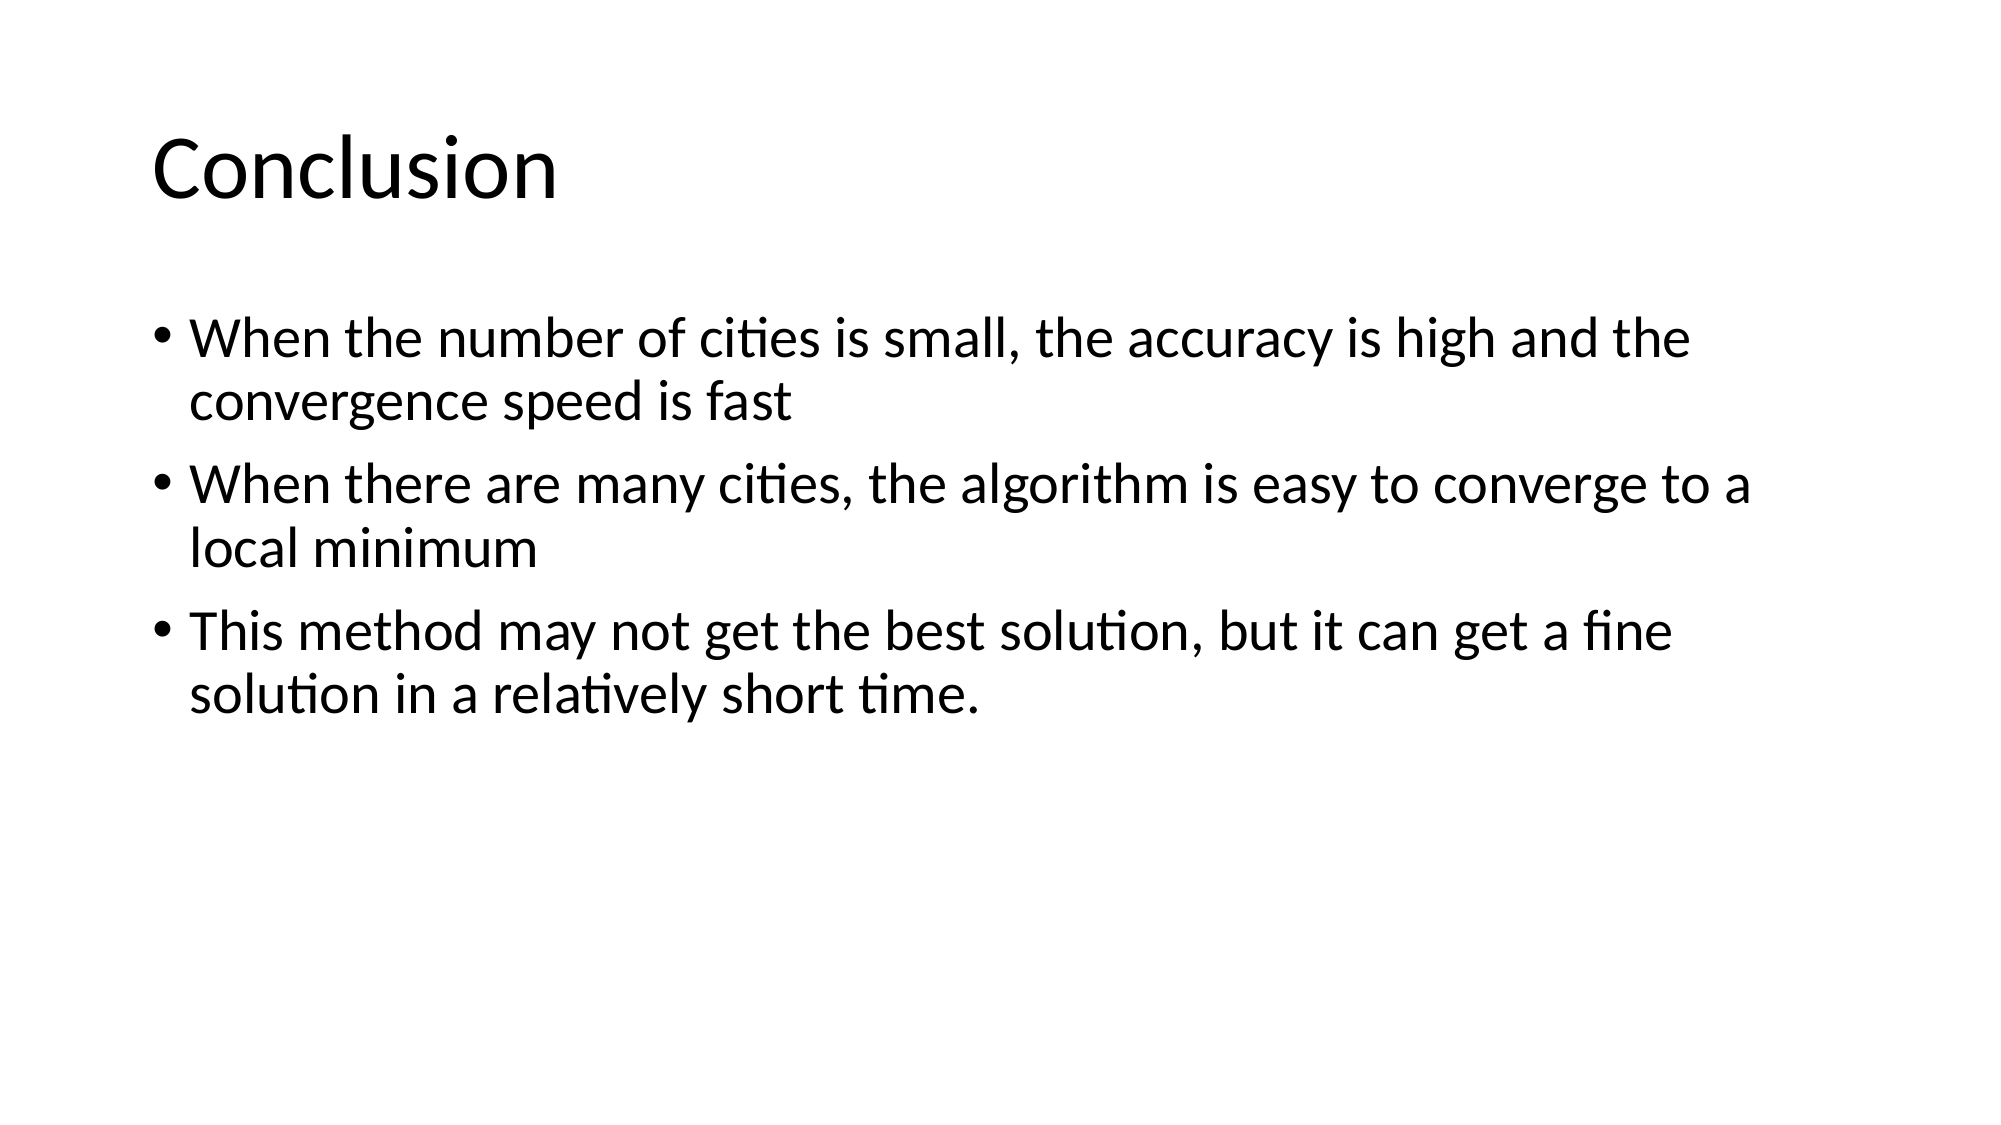

# Conclusion
When the number of cities is small, the accuracy is high and the convergence speed is fast
When there are many cities, the algorithm is easy to converge to a local minimum
This method may not get the best solution, but it can get a fine solution in a relatively short time.